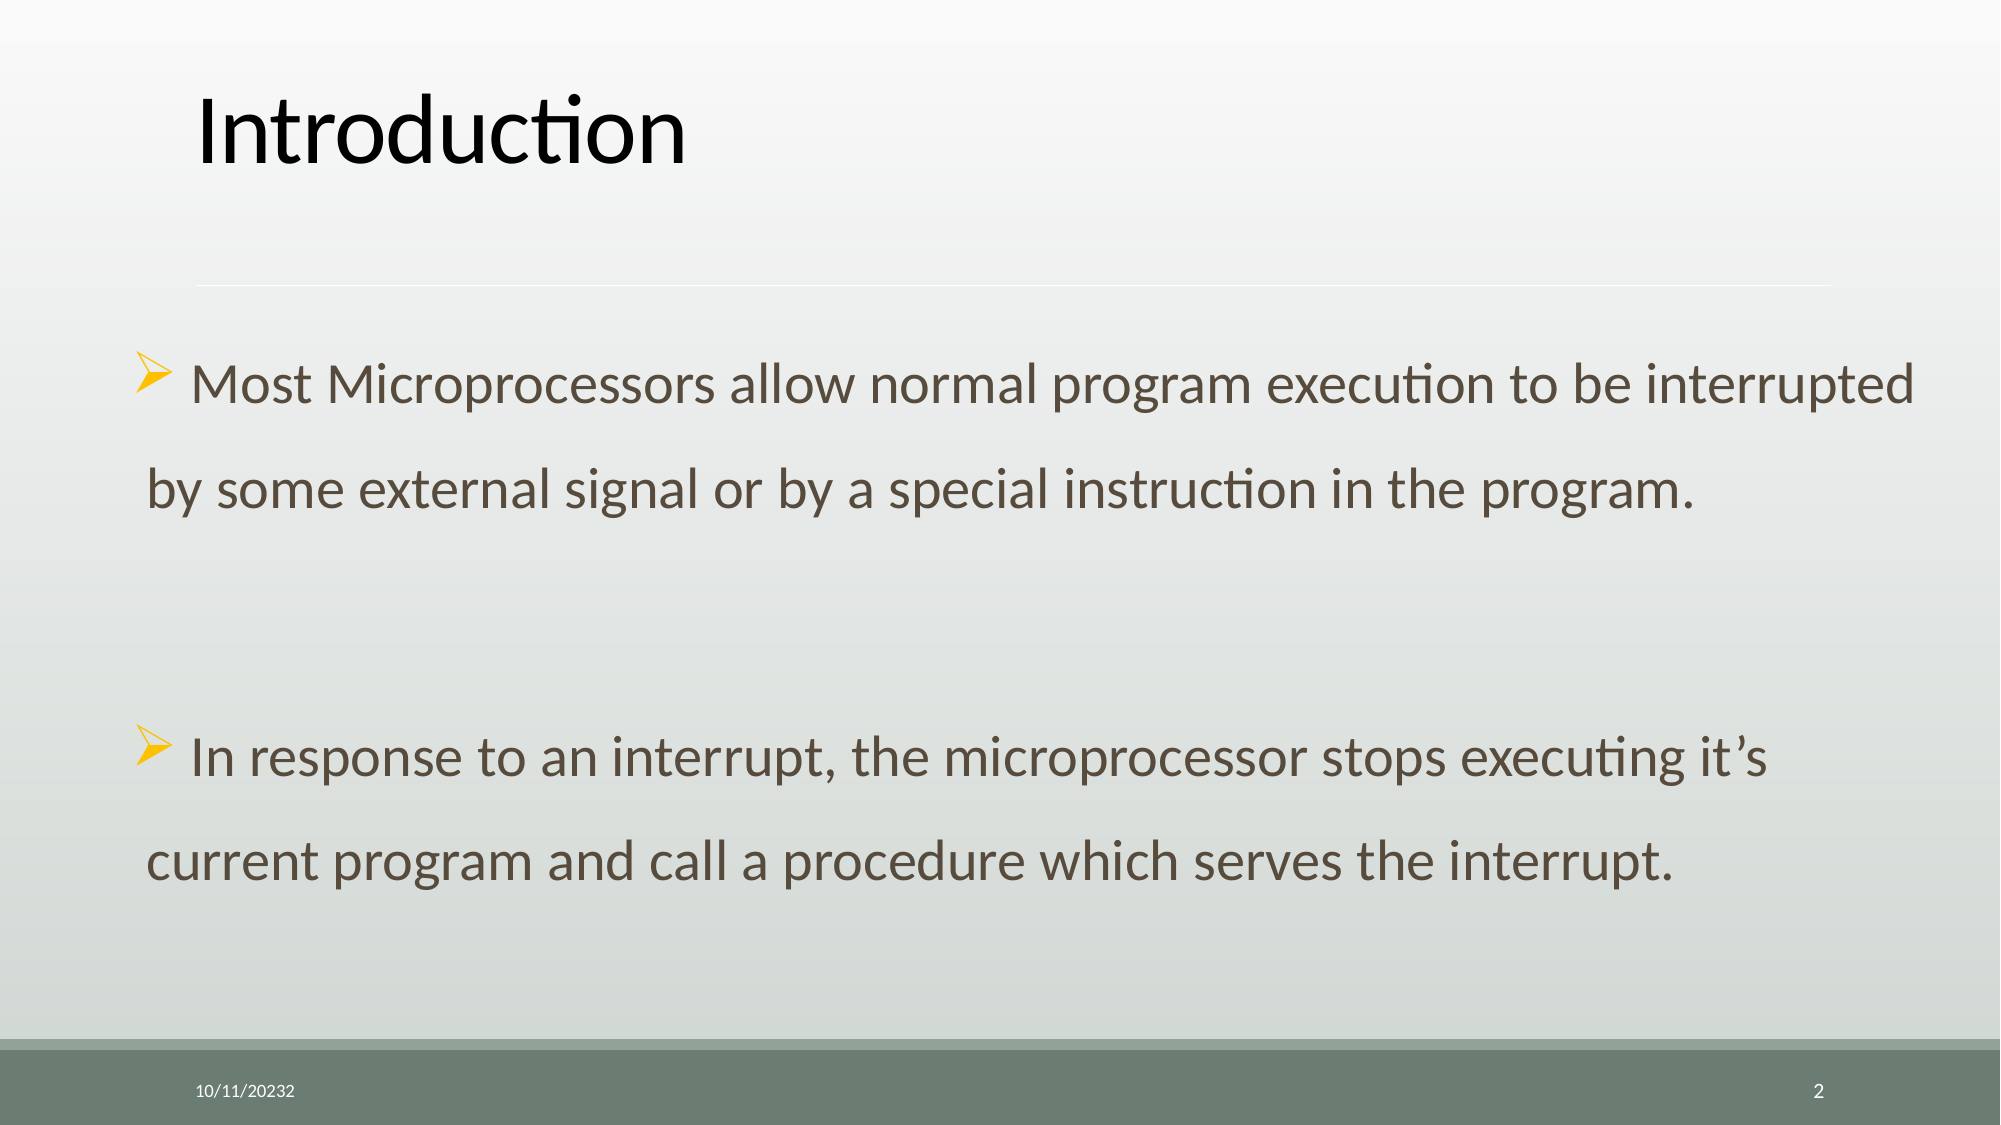

Introduction
 Most Microprocessors allow normal program execution to be interrupted by some external signal or by a special instruction in the program.

 In response to an interrupt, the microprocessor stops executing it’s current program and call a procedure which serves the interrupt.
10/11/20232
2